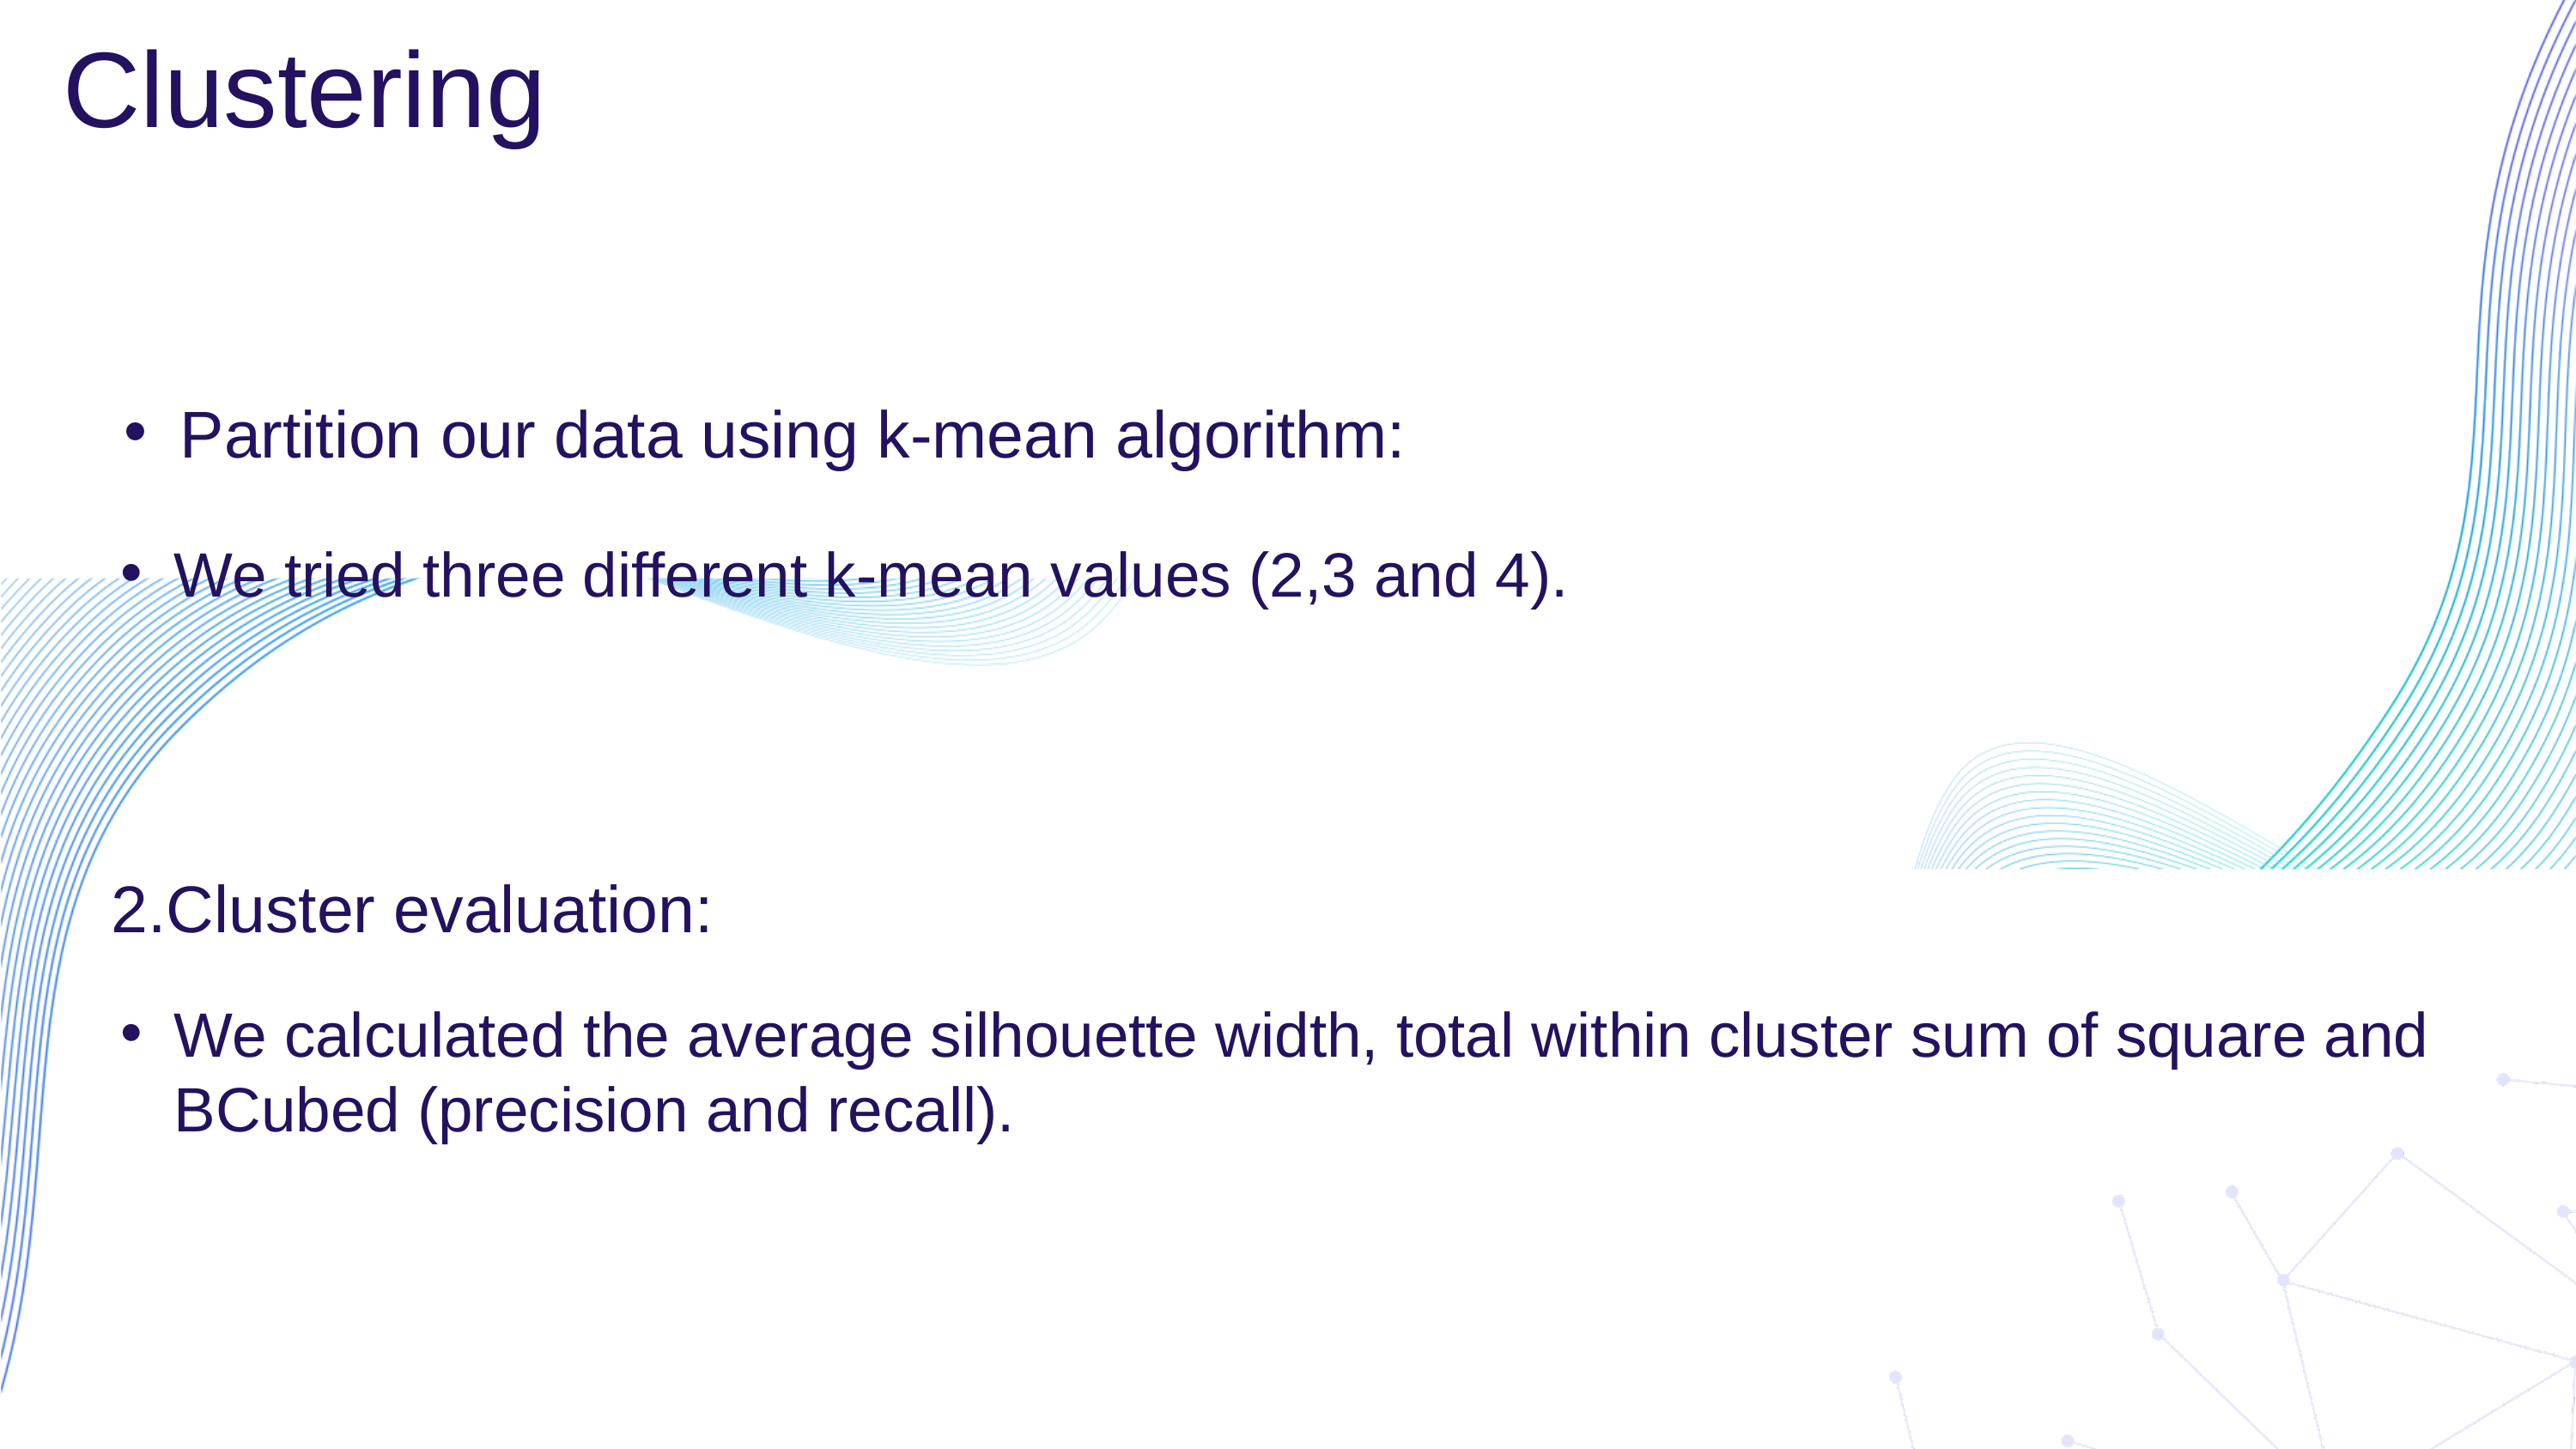

Clustering
Partition our data using k-mean algorithm:
We tried three different k-mean values (2,3 and 4).

2.Cluster evaluation:
We calculated the average silhouette width, total within cluster sum of square and BCubed (precision and recall).